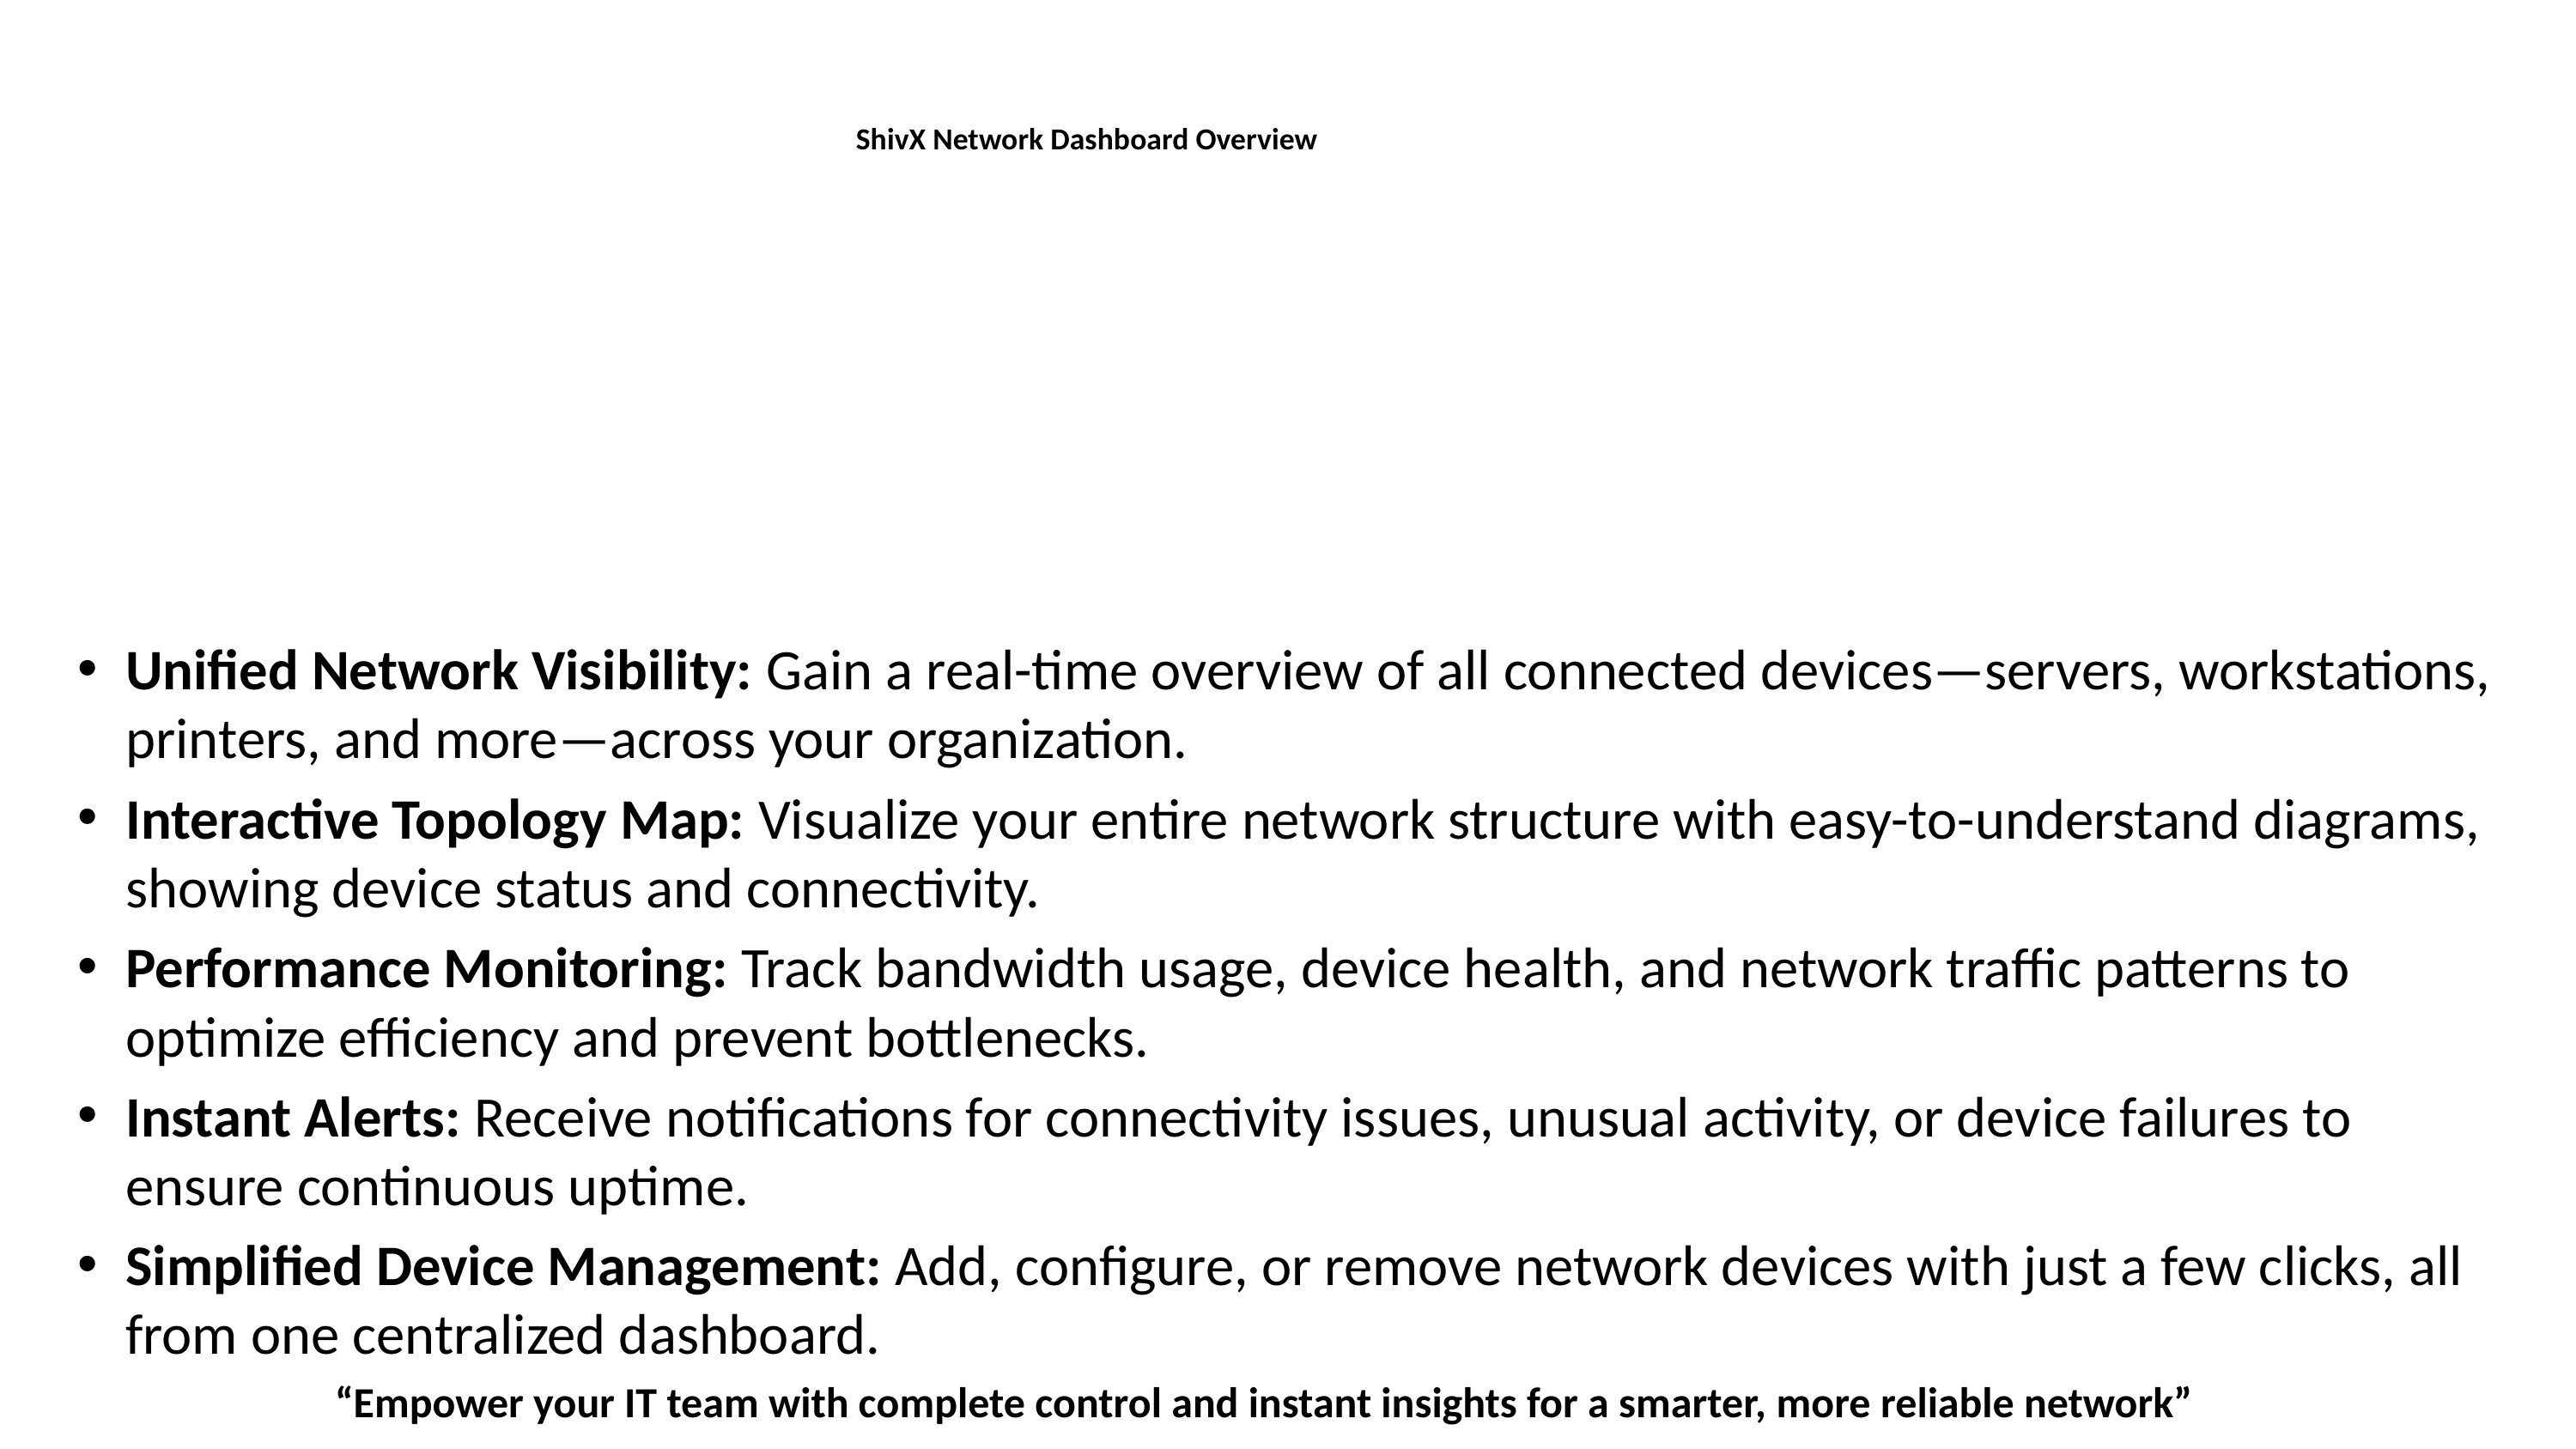

# ShivX Network Dashboard Overview

Unified Network Visibility: Gain a real-time overview of all connected devices—servers, workstations, printers, and more—across your organization.
Interactive Topology Map: Visualize your entire network structure with easy-to-understand diagrams, showing device status and connectivity.
Performance Monitoring: Track bandwidth usage, device health, and network traffic patterns to optimize efficiency and prevent bottlenecks.
Instant Alerts: Receive notifications for connectivity issues, unusual activity, or device failures to ensure continuous uptime.
Simplified Device Management: Add, configure, or remove network devices with just a few clicks, all from one centralized dashboard.
		“Empower your IT team with complete control and instant insights for a smarter, more reliable network”